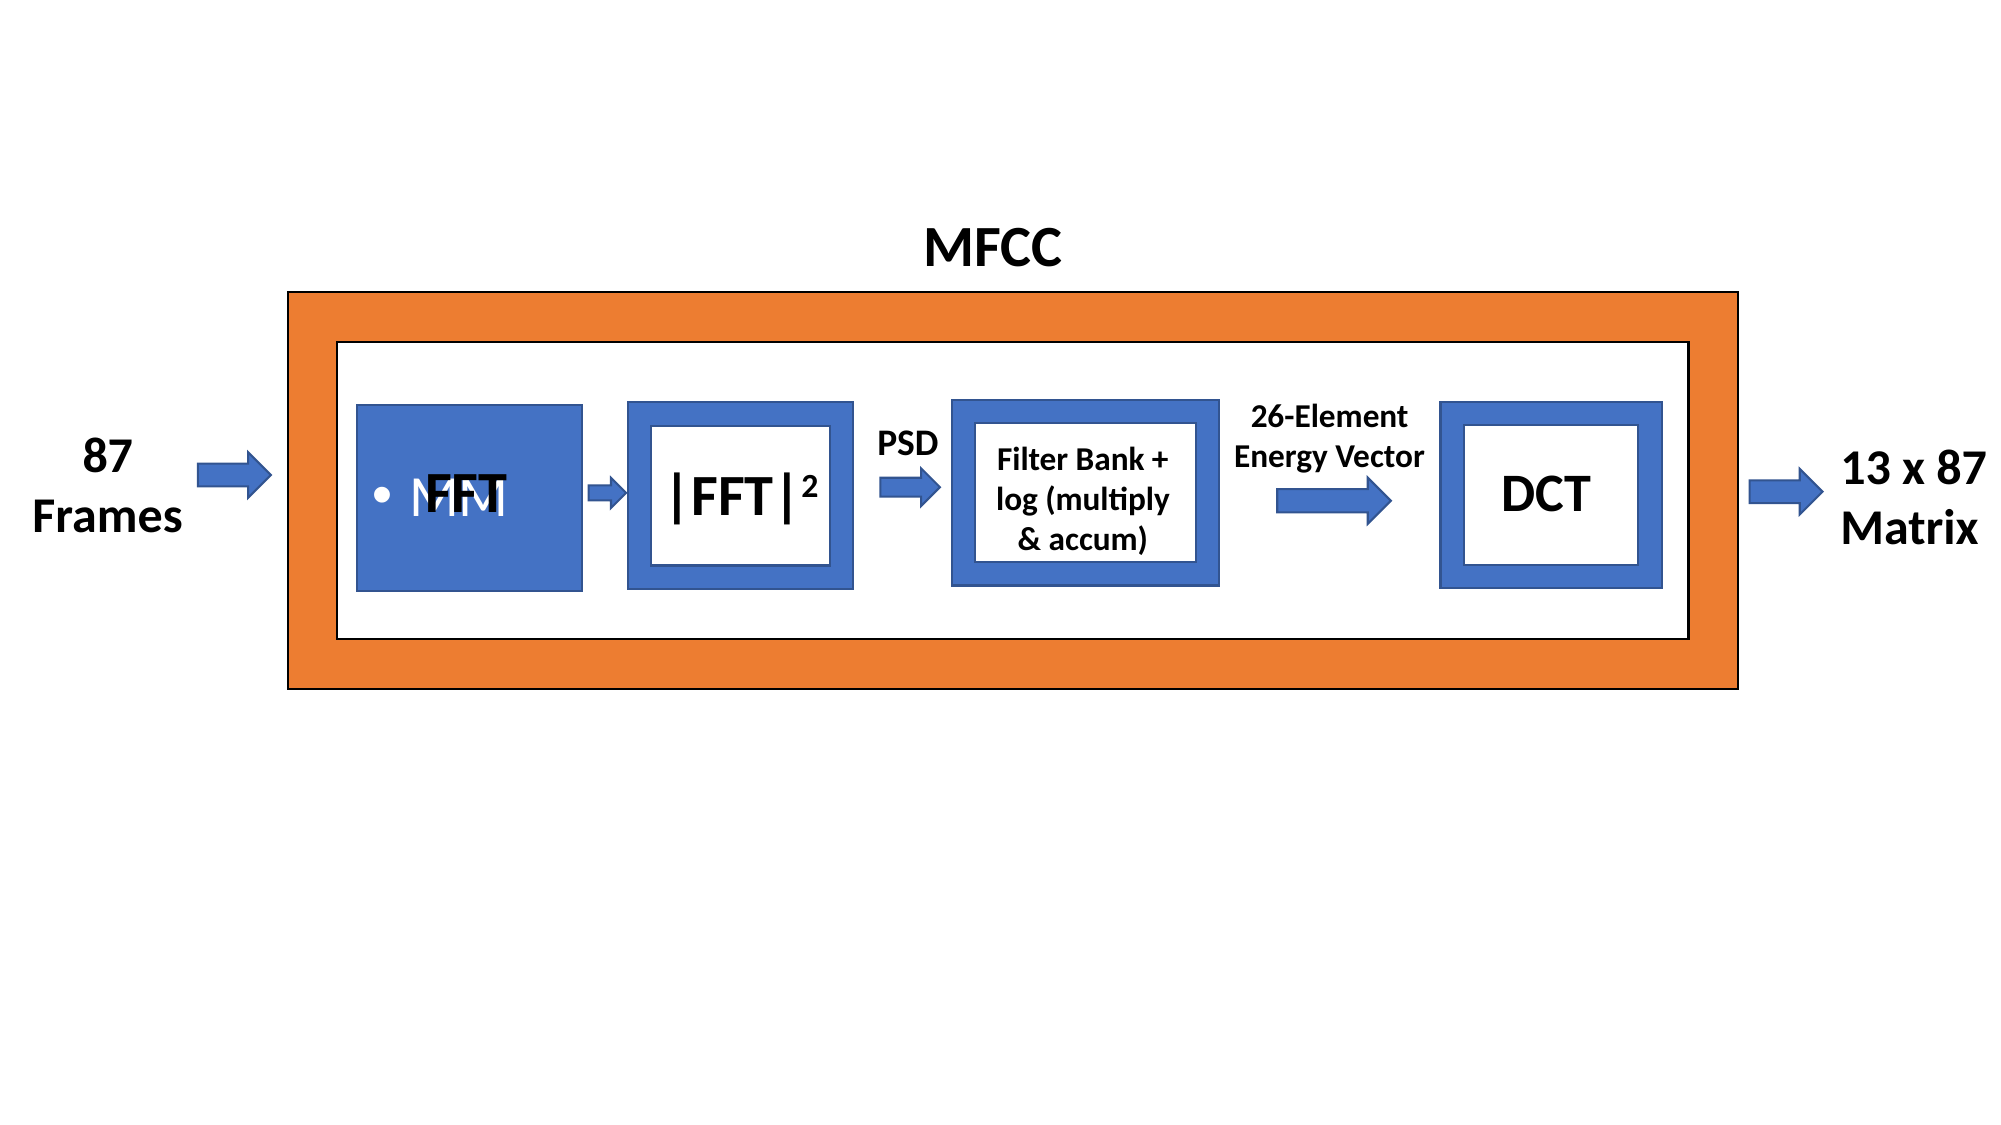

#
MFCC

26-Element Energy Vector

MM
MM
PSD
87 Frames

13 x 87
Matrix
Filter Bank + log (multiply & accum)
FFT
|FFT|2
DCT